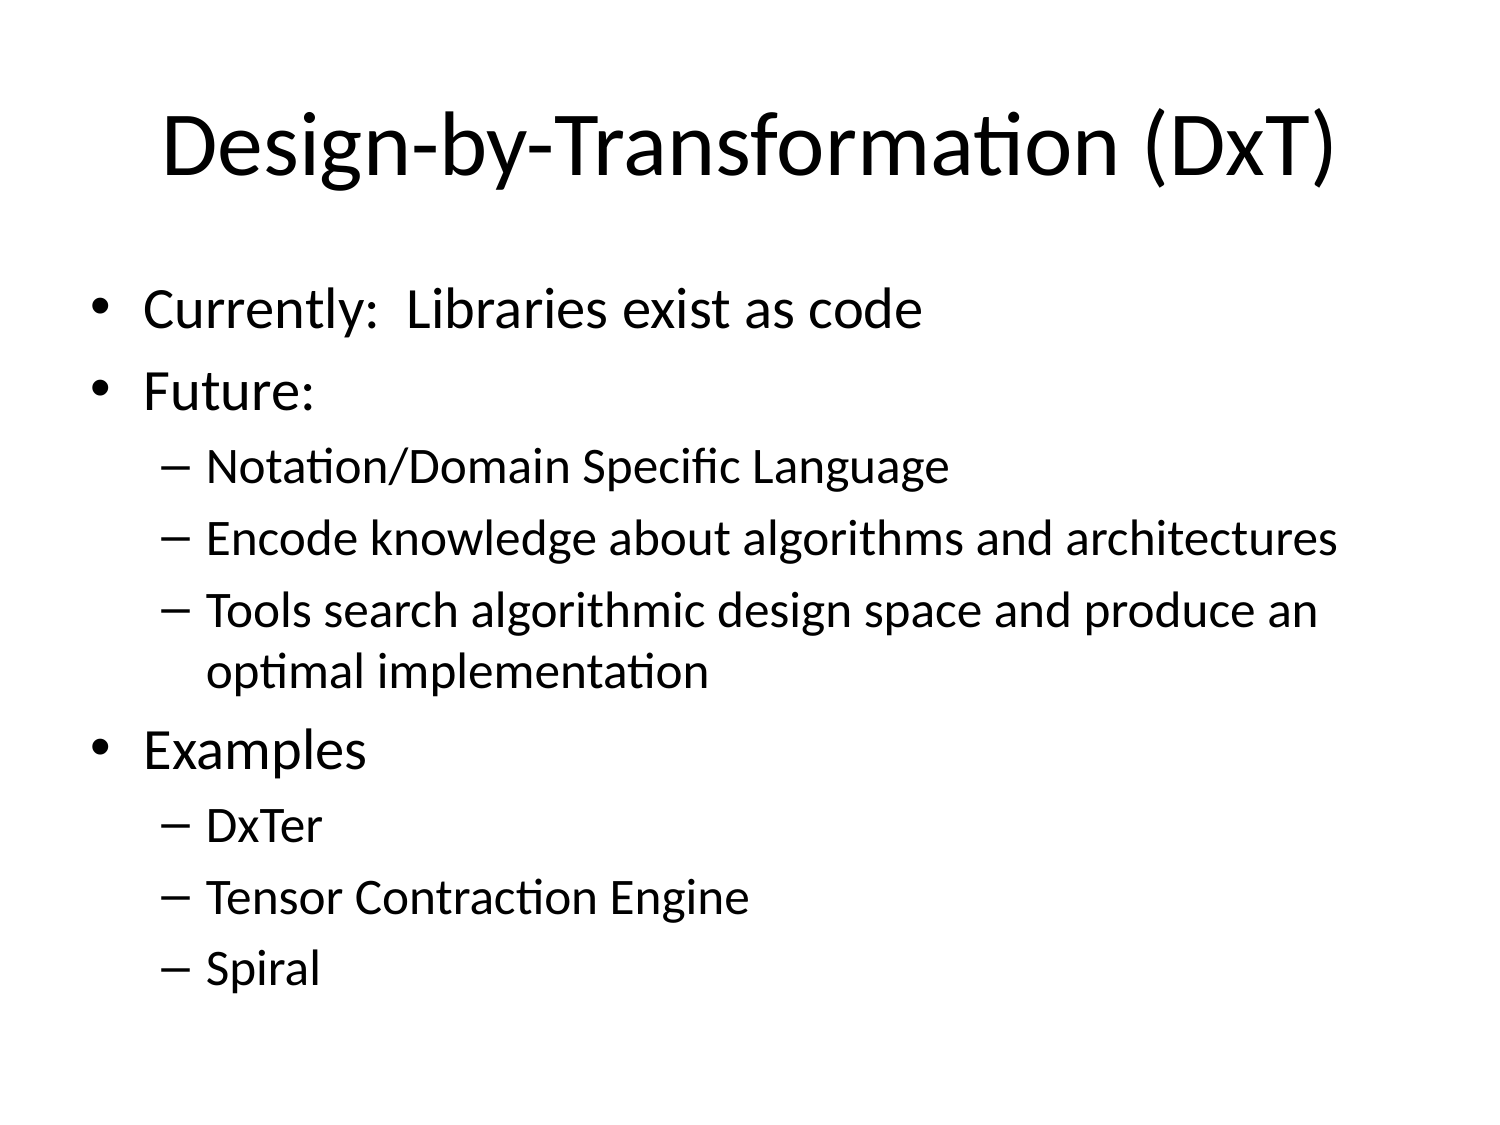

# Design-by-Transformation (DxT)
Currently:  Libraries exist as code
Future:
Notation/Domain Specific Language
Encode knowledge about algorithms and architectures
Tools search algorithmic design space and produce an optimal implementation
Examples
DxTer
Tensor Contraction Engine
Spiral